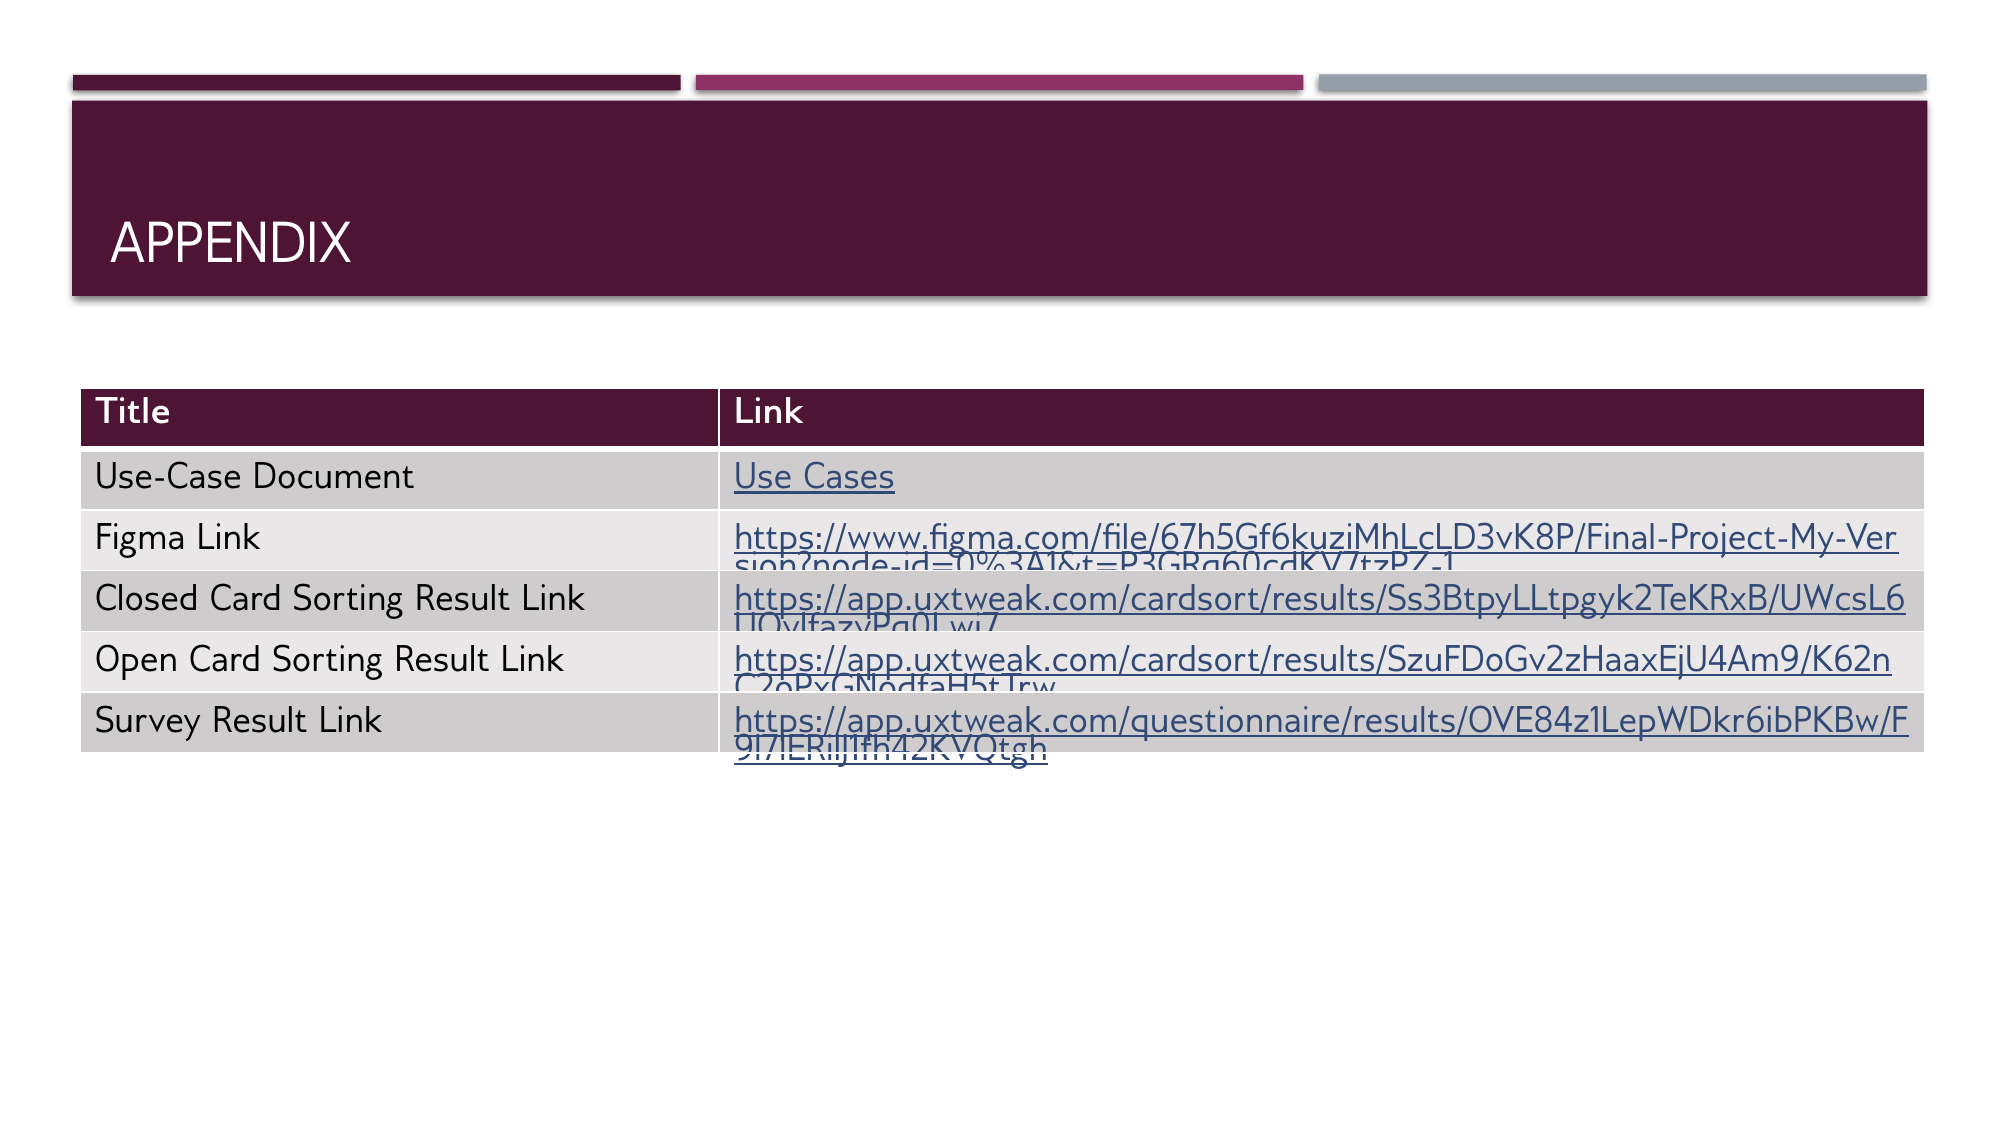

# Appendix
| Title | Link |
| --- | --- |
| Use-Case Document | Use Cases |
| Figma Link | https://www.figma.com/file/67h5Gf6kuziMhLcLD3vK8P/Final-Project-My-Version?node-id=0%3A1&t=P3GRq60cdKV7tzPZ-1 |
| Closed Card Sorting Result Link | https://app.uxtweak.com/cardsort/results/Ss3BtpyLLtpgyk2TeKRxB/UWcsL6UOylfazyPq0Lwi7 |
| Open Card Sorting Result Link | https://app.uxtweak.com/cardsort/results/SzuFDoGv2zHaaxEjU4Am9/K62nC2oPxGNodfaH5tTrw |
| Survey Result Link | https://app.uxtweak.com/questionnaire/results/OVE84z1LepWDkr6ibPKBw/F9l7IERilJ1fh42KVQtgh |